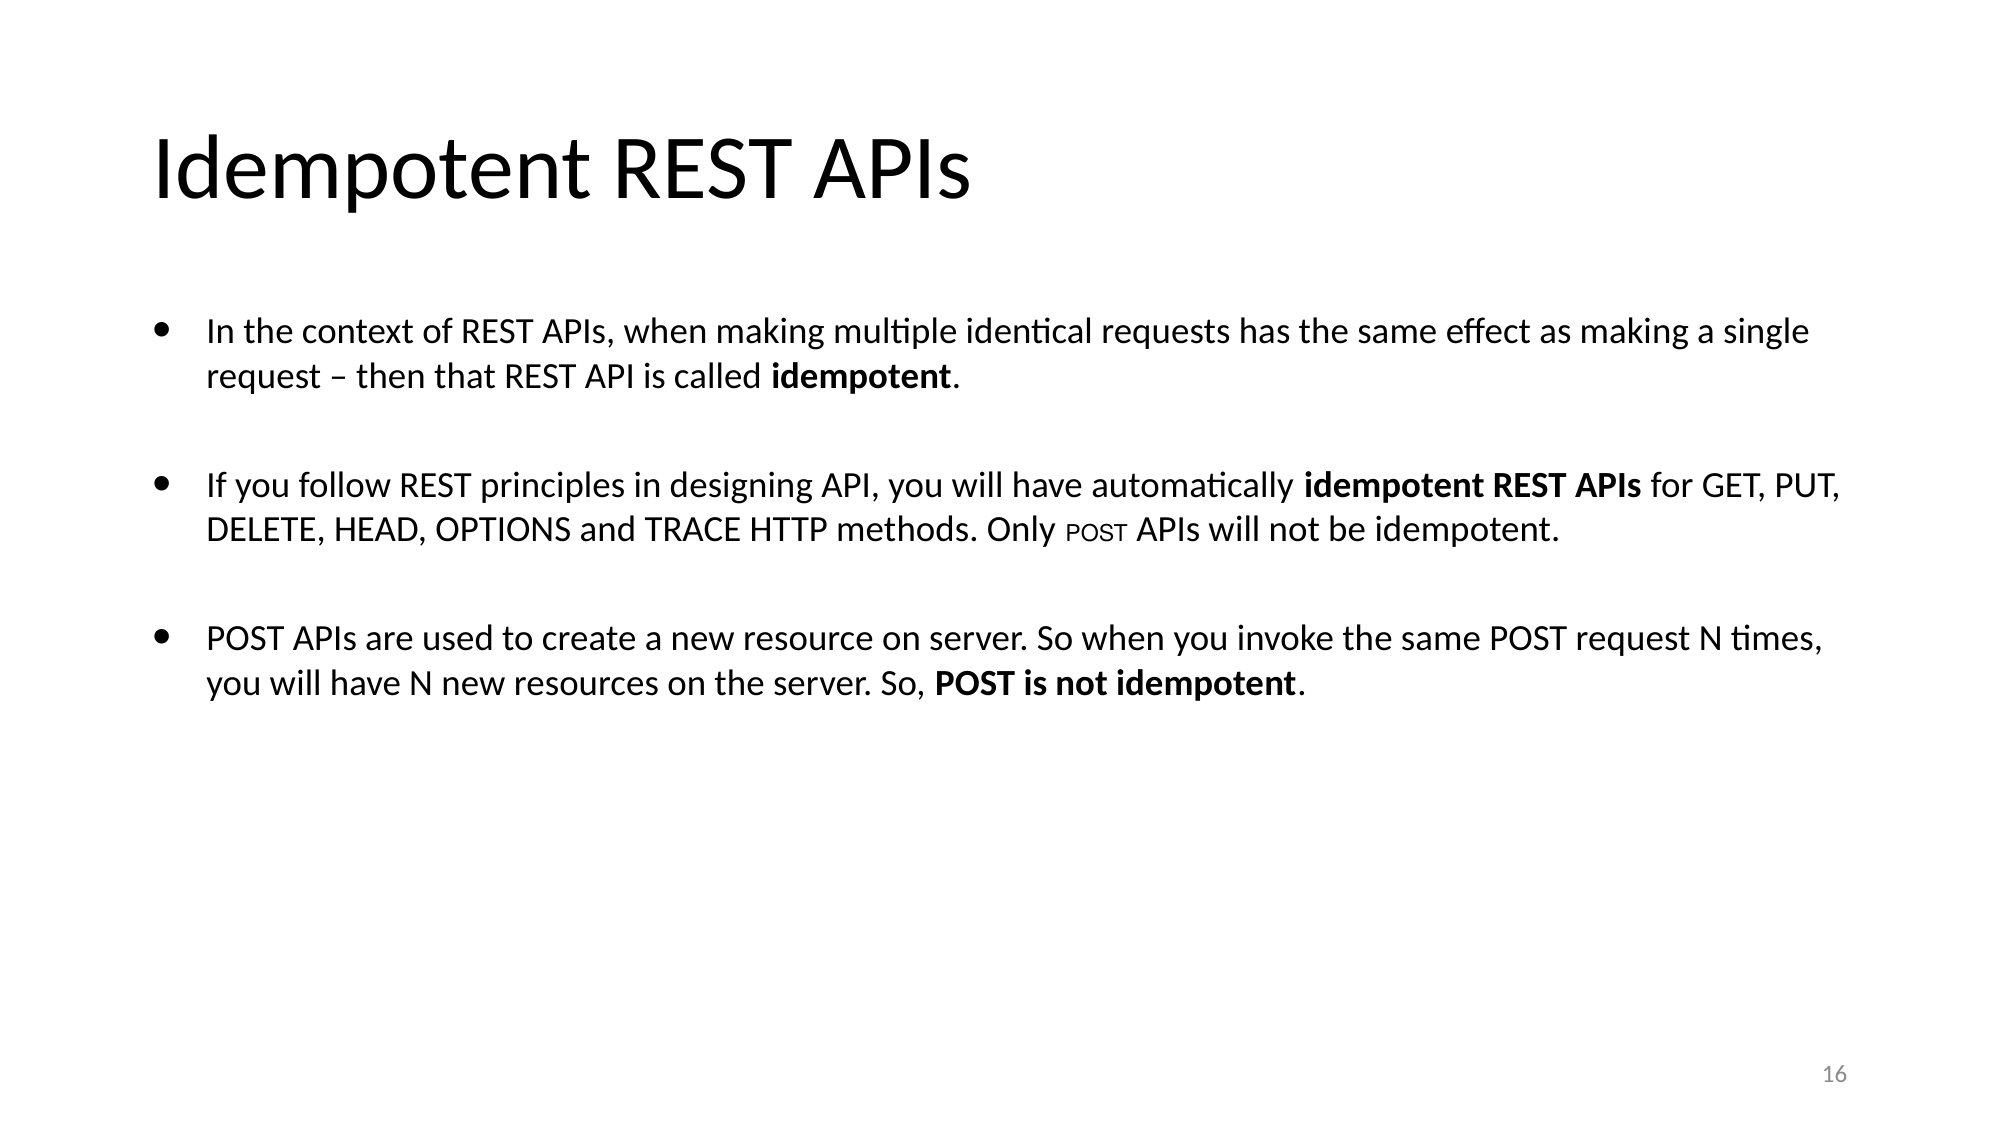

# Idempotent REST APIs
In the context of REST APIs, when making multiple identical requests has the same effect as making a single request – then that REST API is called idempotent.
If you follow REST principles in designing API, you will have automatically idempotent REST APIs for GET, PUT, DELETE, HEAD, OPTIONS and TRACE HTTP methods. Only POST APIs will not be idempotent.
POST APIs are used to create a new resource on server. So when you invoke the same POST request N times, you will have N new resources on the server. So, POST is not idempotent.
16